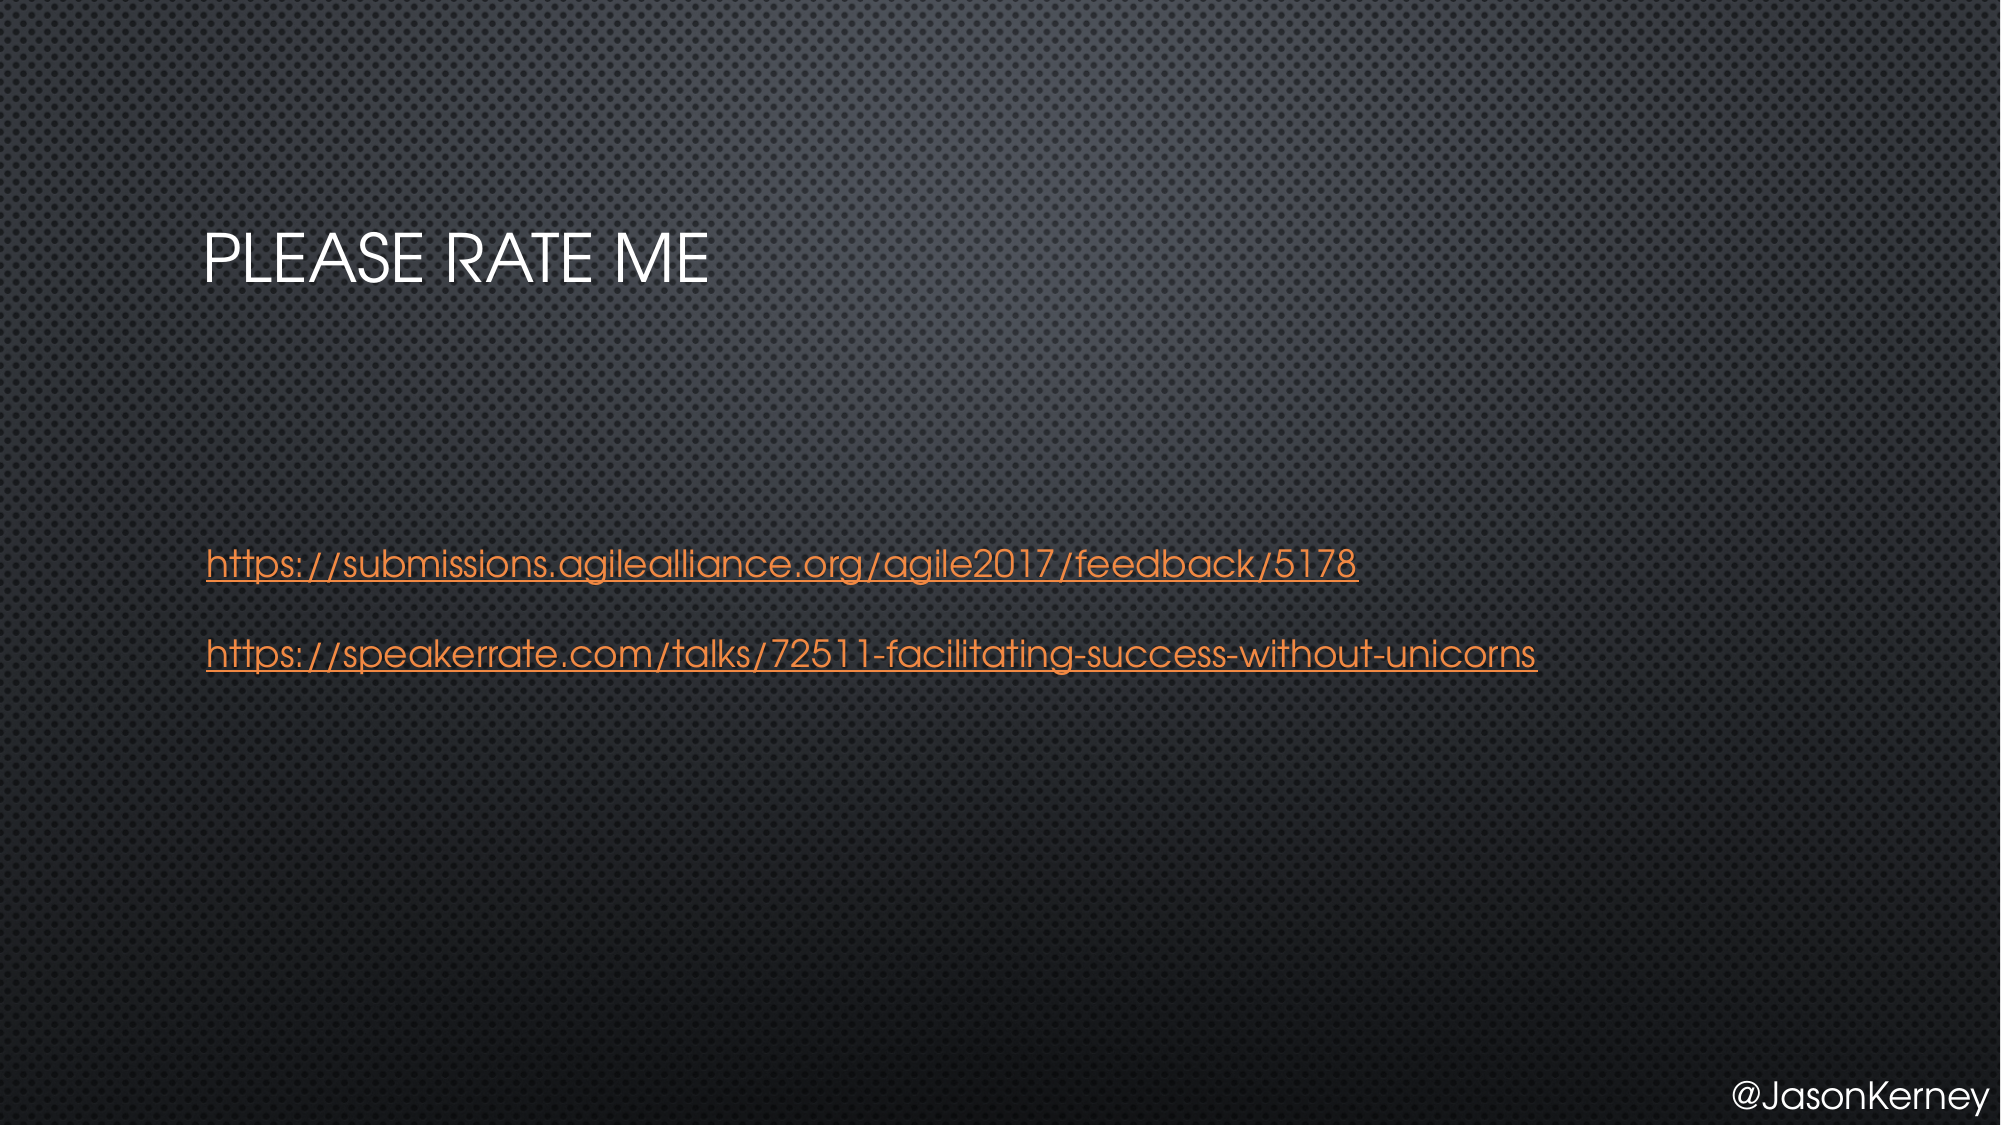

# Please Rate Me
https://submissions.agilealliance.org/agile2017/feedback/5178

https://speakerrate.com/talks/72511-facilitating-success-without-unicorns
@JasonKerney